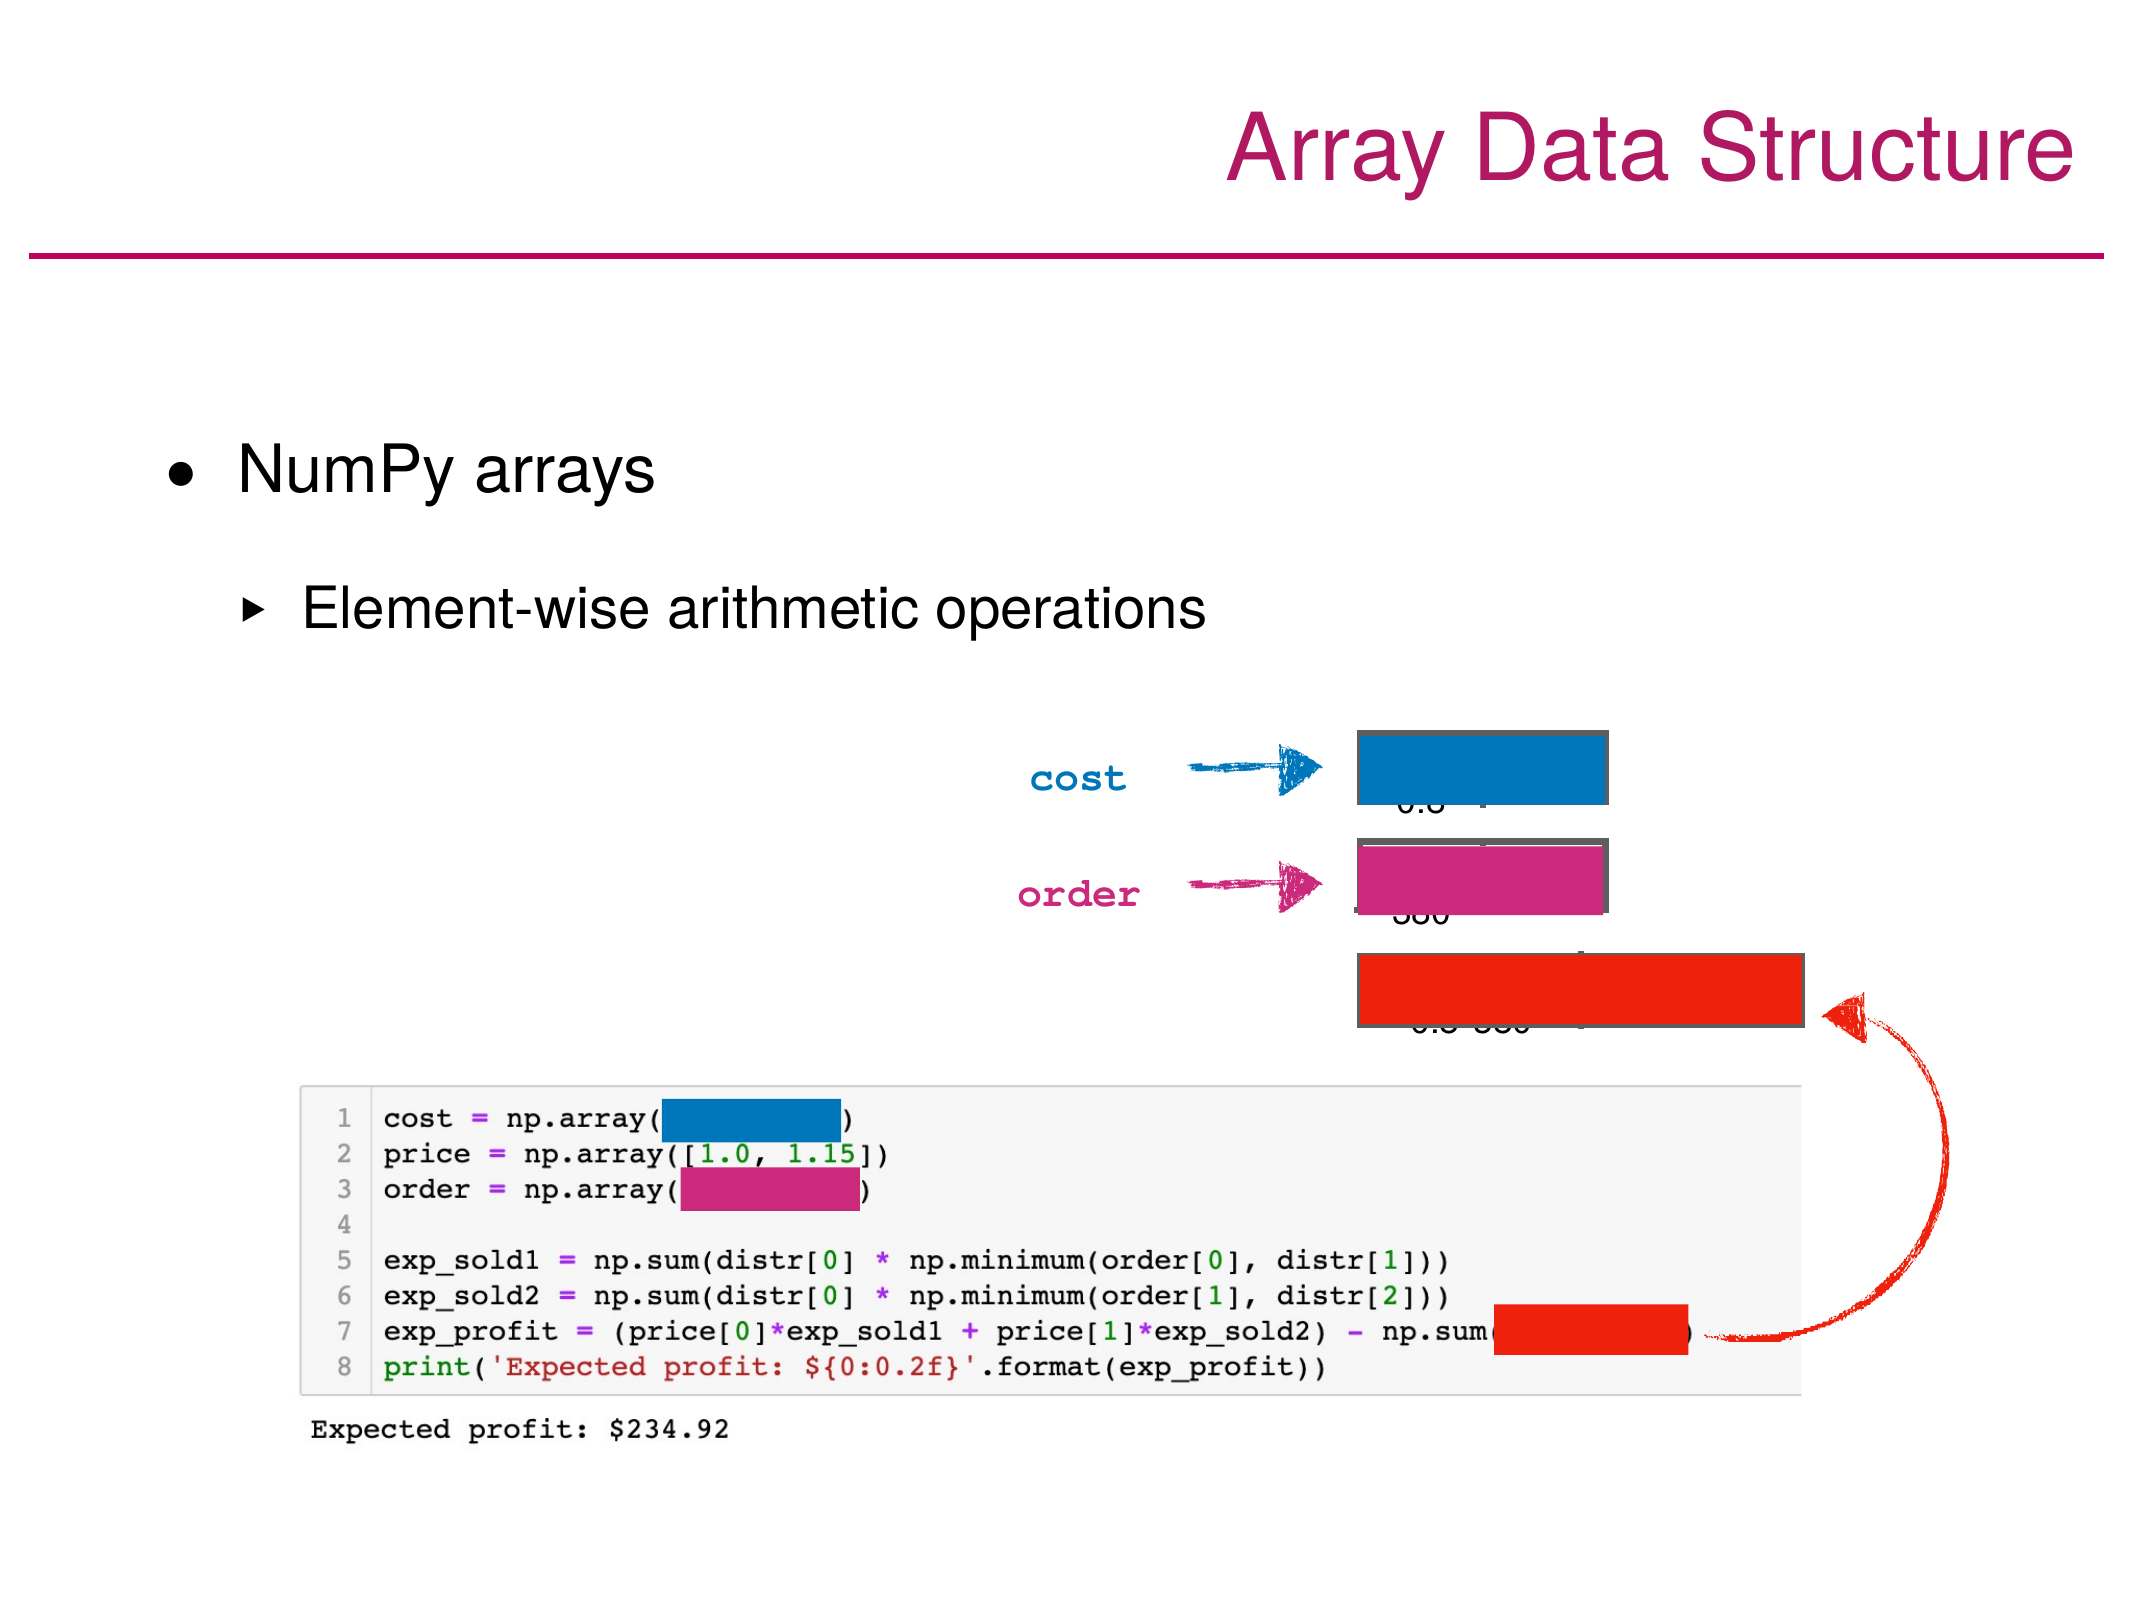

# Array Data Structure

NumPy arrays
Element-wise arithmetic operations

0.6	0.8

cost

order

430	380

0.6*430	0.8*380